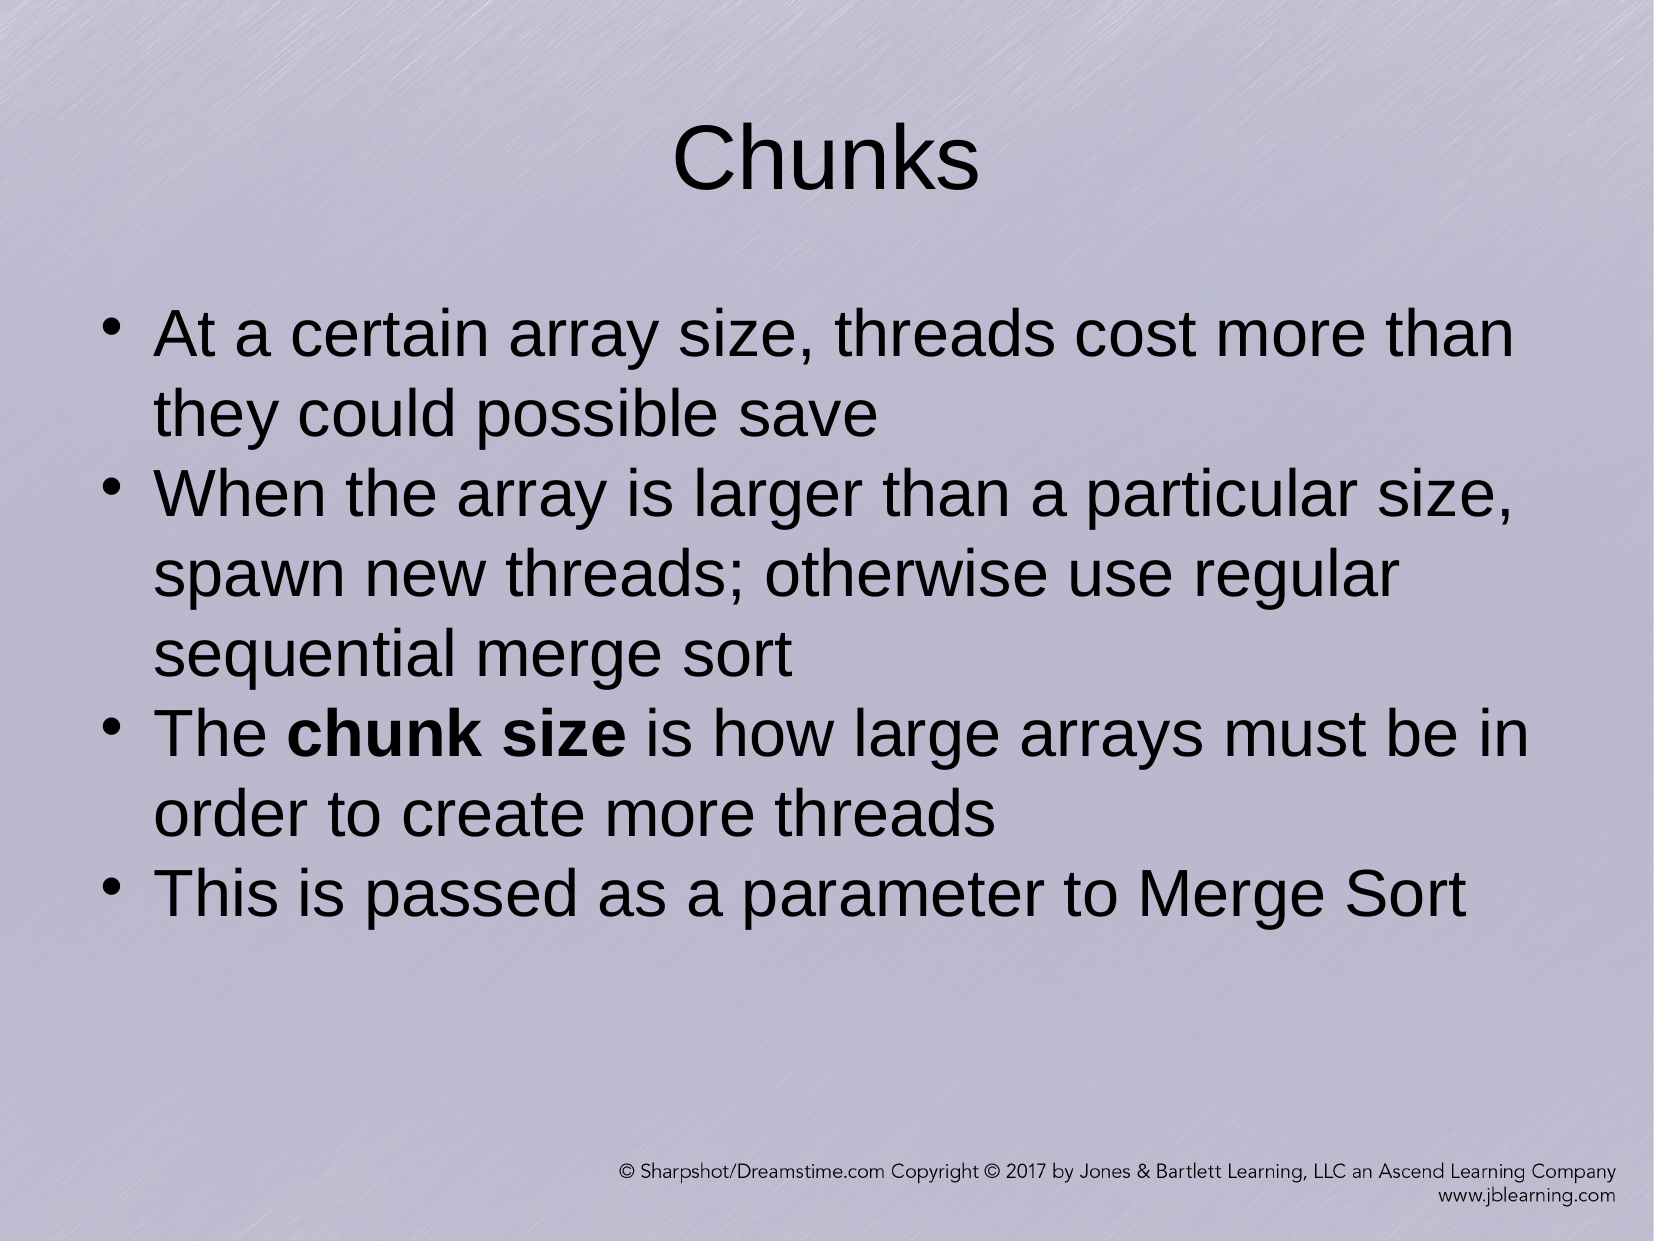

Chunks
At a certain array size, threads cost more than they could possible save
When the array is larger than a particular size, spawn new threads; otherwise use regular sequential merge sort
The chunk size is how large arrays must be in order to create more threads
This is passed as a parameter to Merge Sort